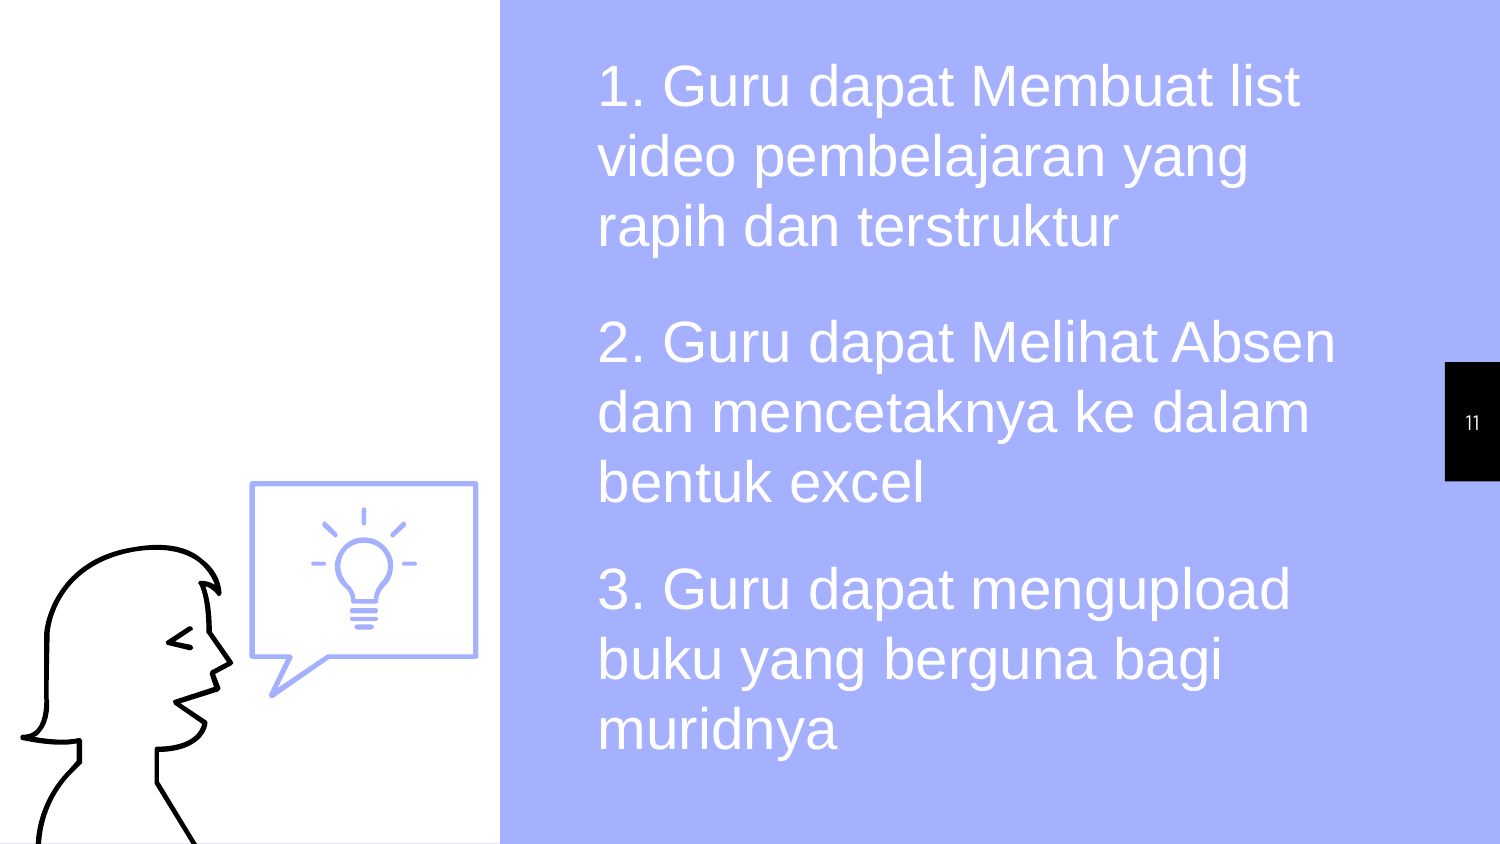

1. Guru dapat Membuat list video pembelajaran yang rapih dan terstruktur
11
2. Guru dapat Melihat Absen dan mencetaknya ke dalam bentuk excel

3. Guru dapat mengupload buku yang berguna bagi muridnya